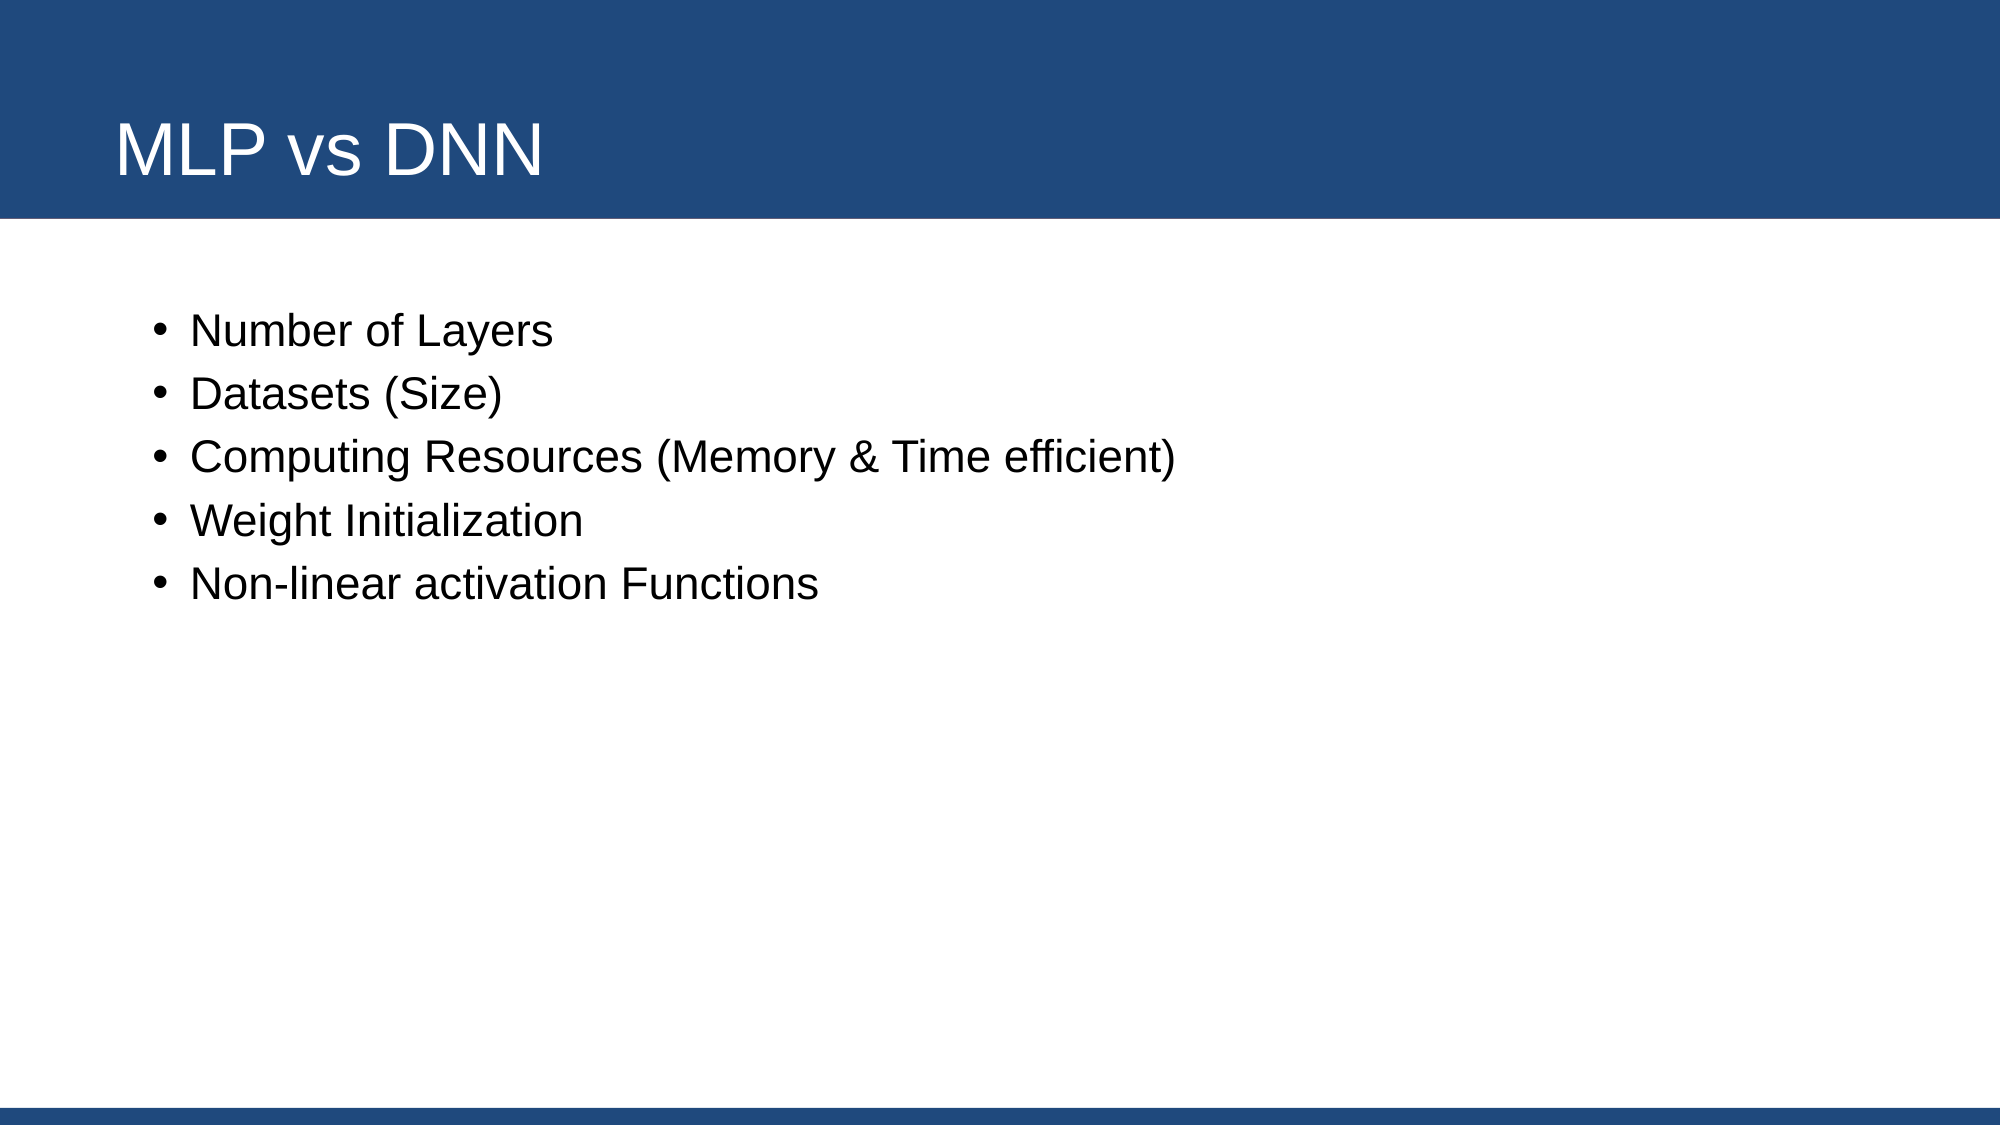

# MLP vs DNN
Number of Layers
Datasets (Size)
Computing Resources (Memory & Time efficient)
Weight Initialization
Non-linear activation Functions